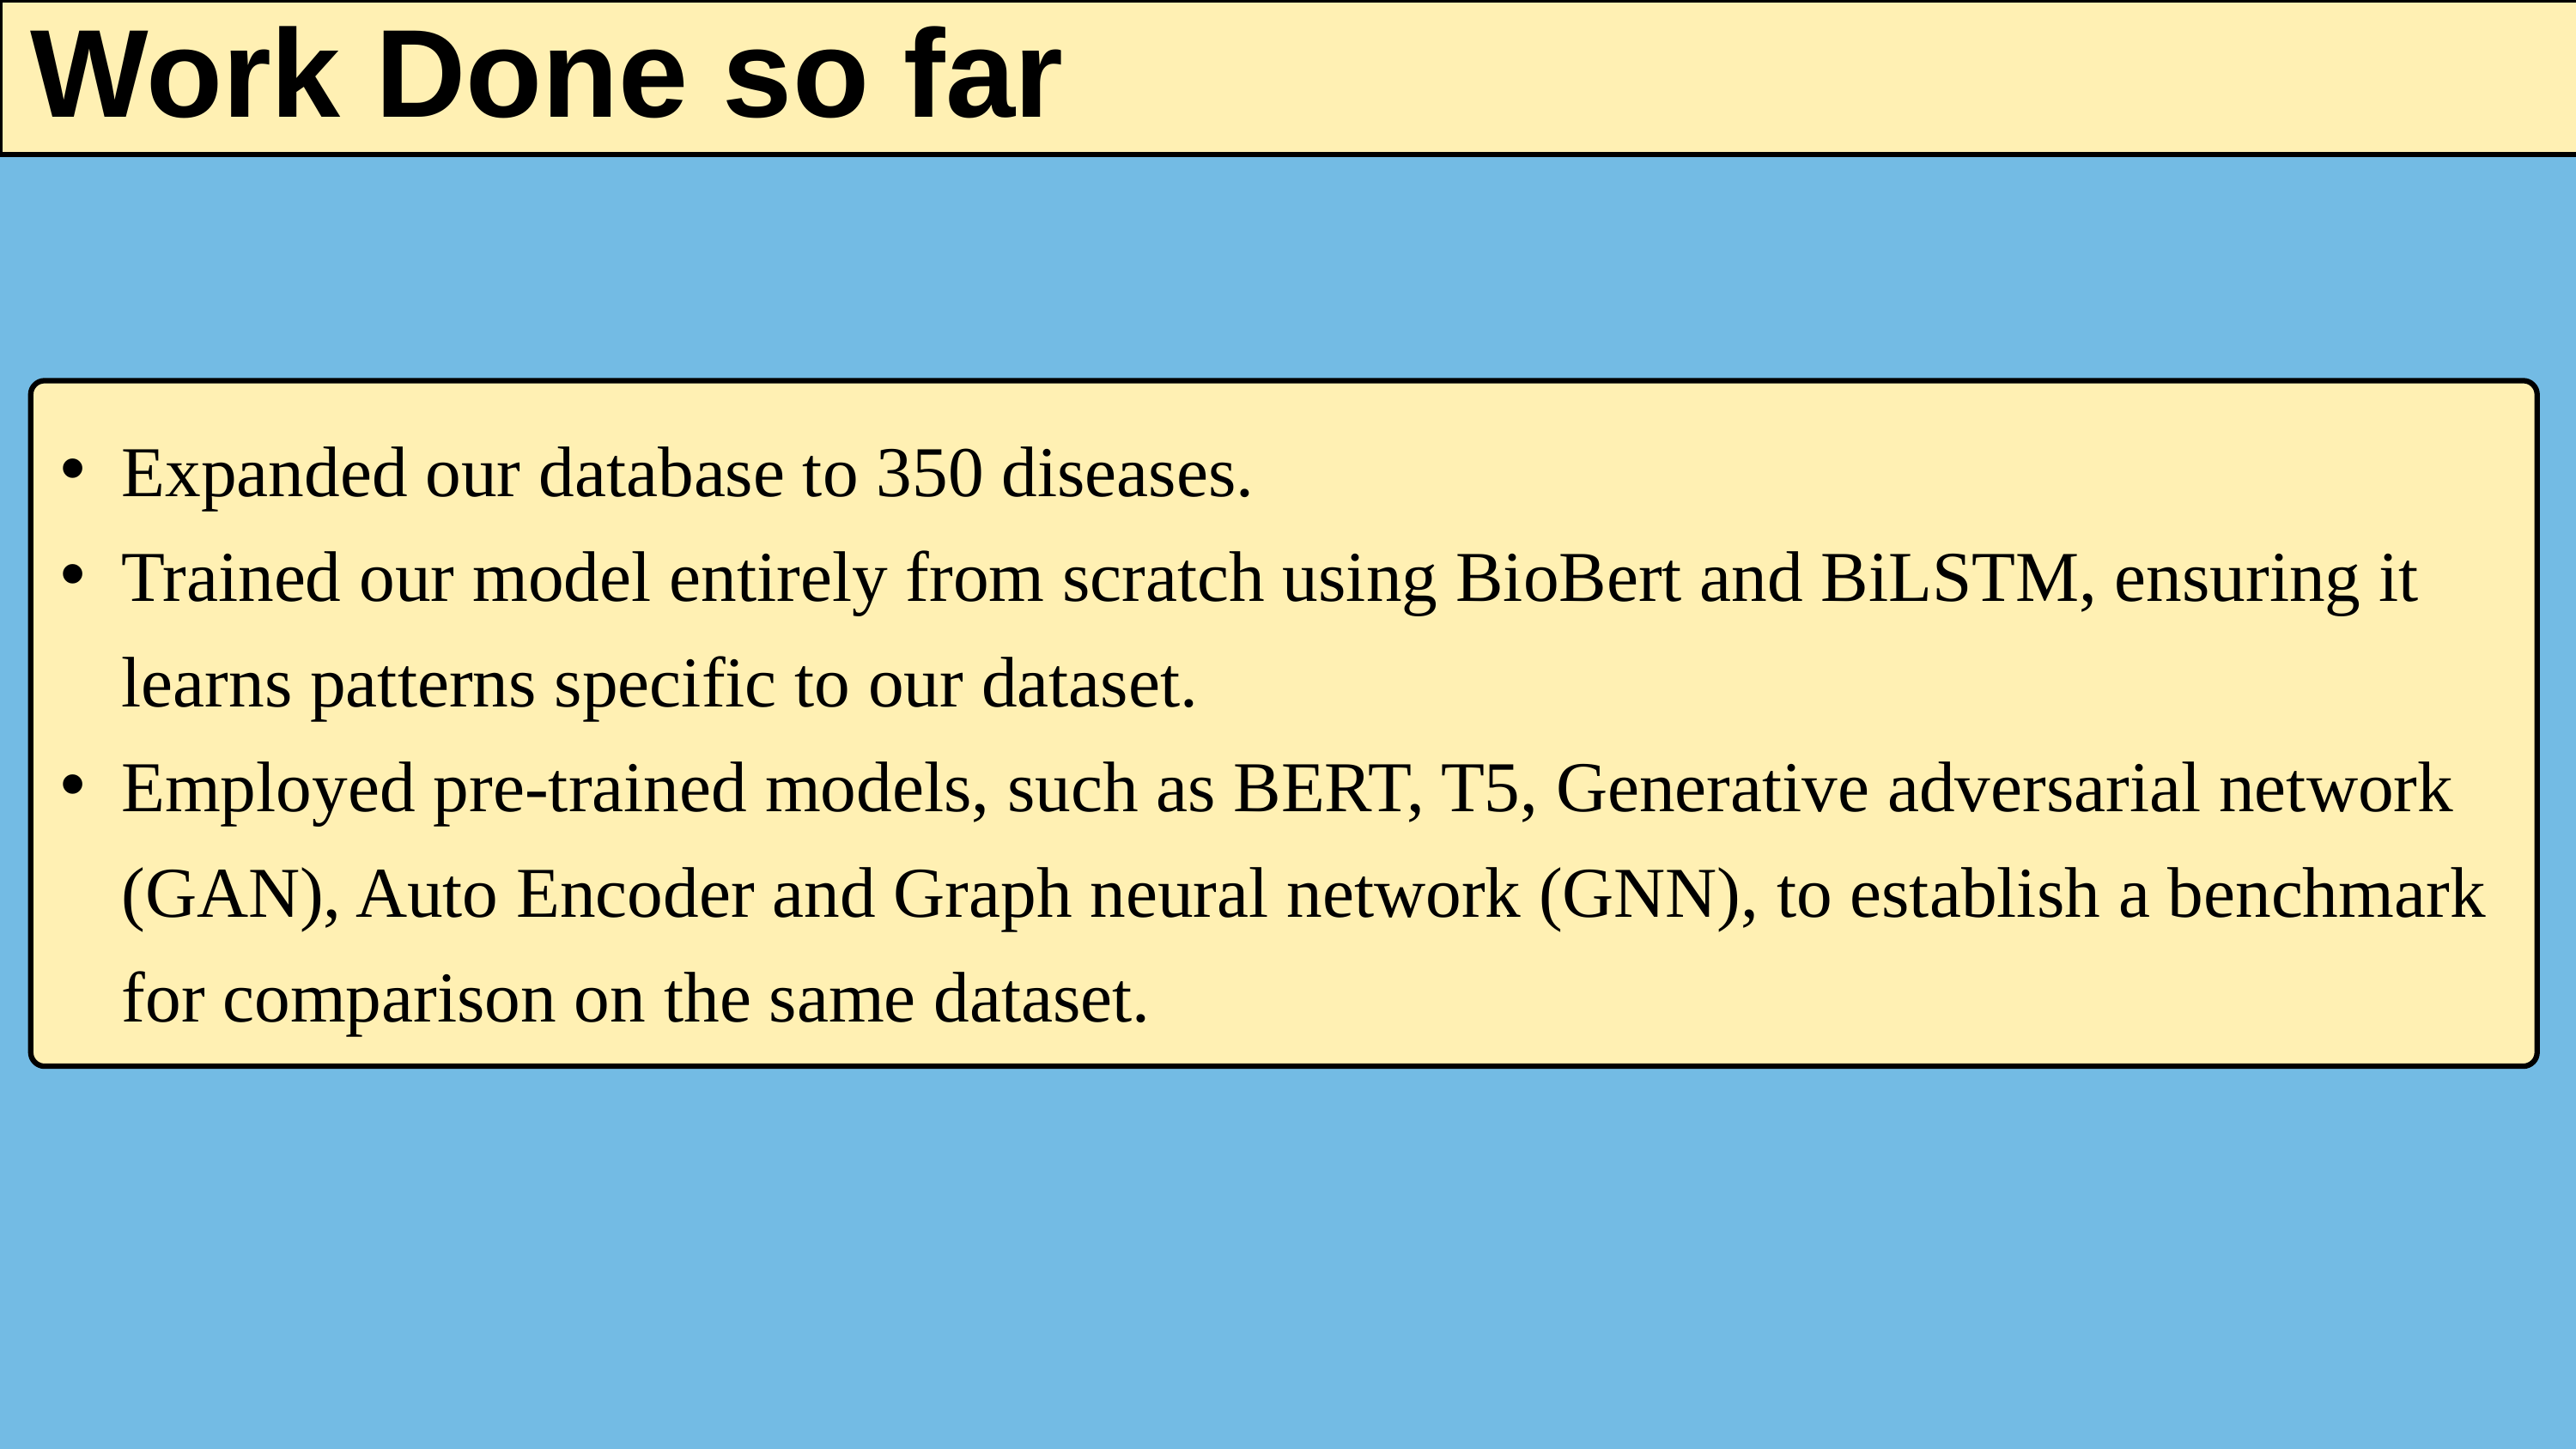

Work Done so far

Expanded our database to 350 diseases.
Trained our model entirely from scratch using BioBert and BiLSTM, ensuring it learns patterns specific to our dataset.
Employed pre-trained models, such as BERT, T5, Generative adversarial network (GAN), Auto Encoder and Graph neural network (GNN), to establish a benchmark for comparison on the same dataset.